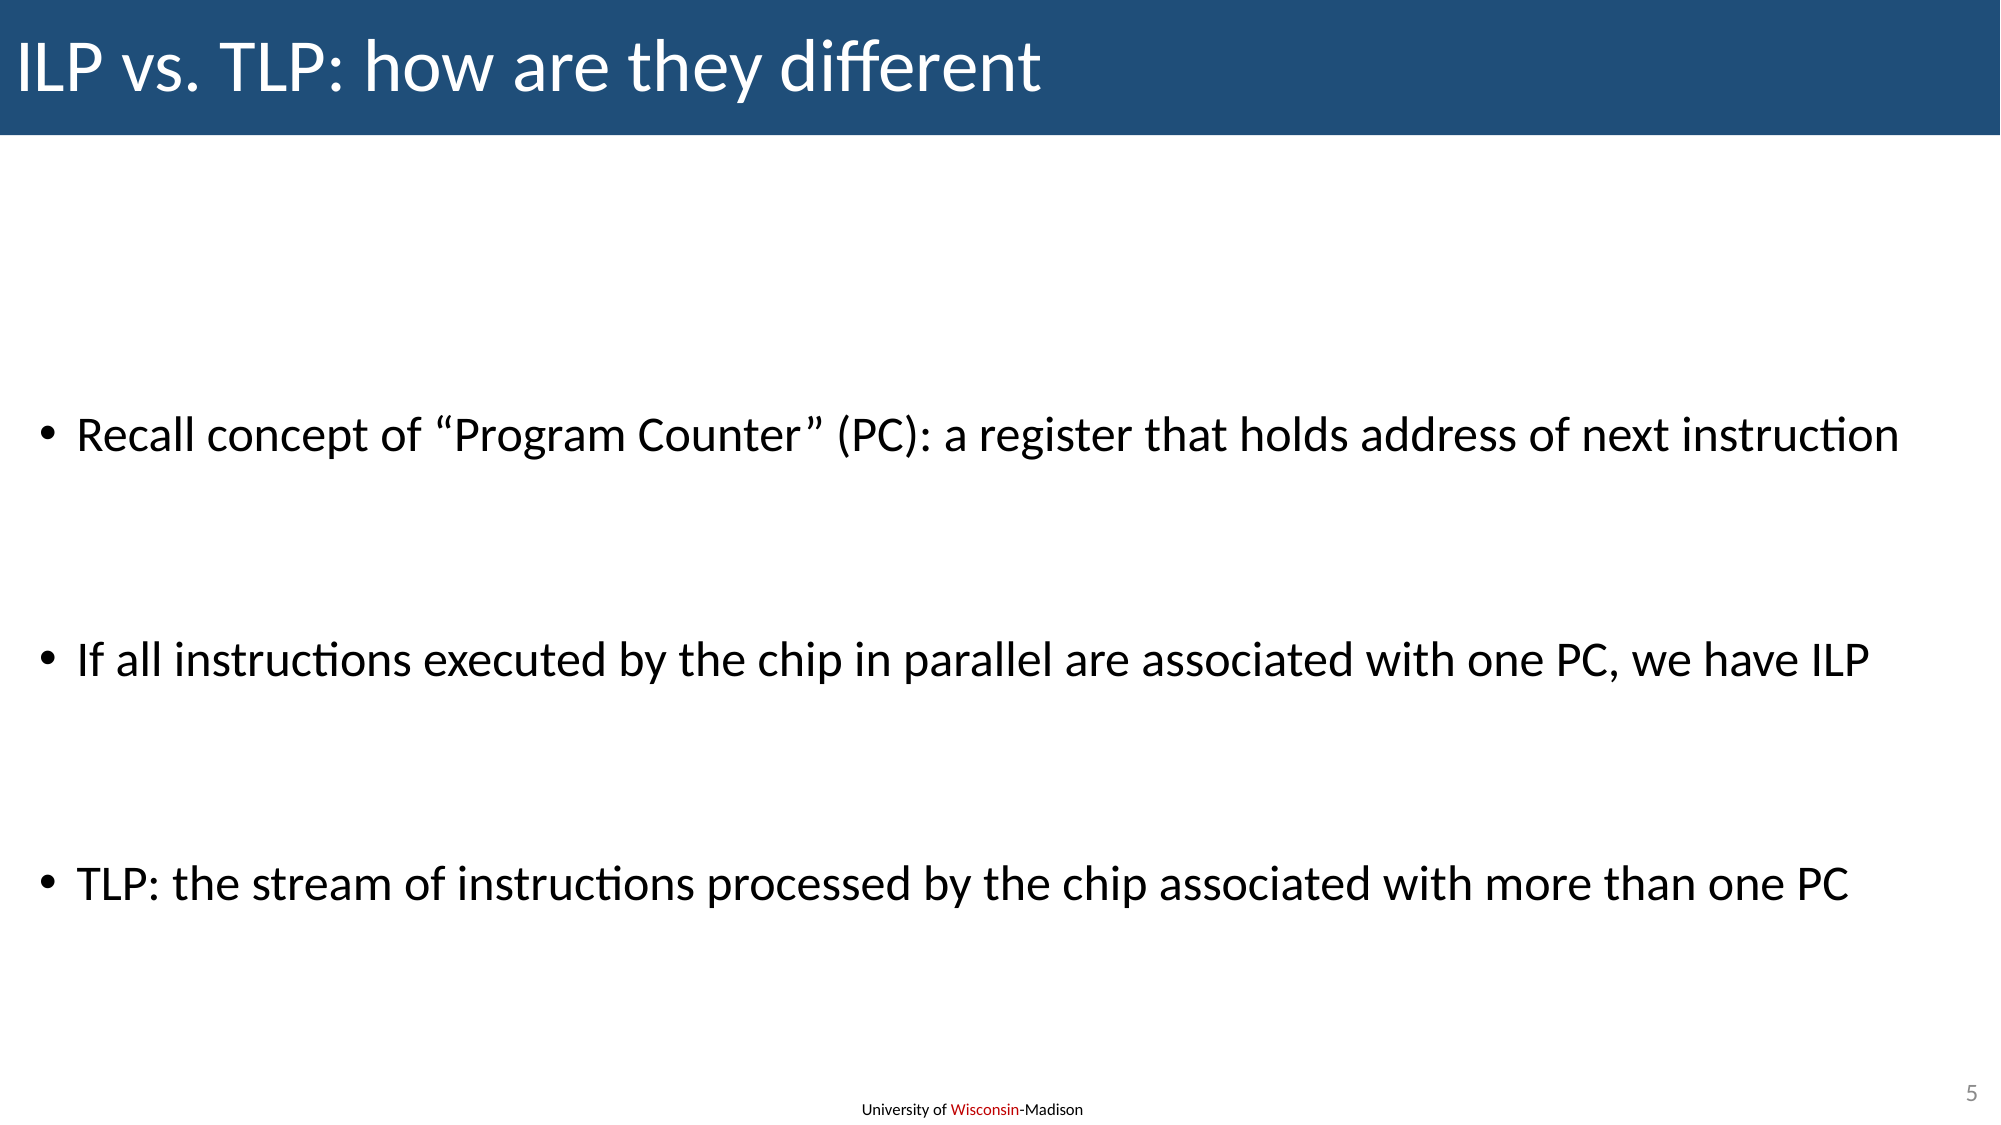

# ILP vs. TLP: how are they different

Recall concept of “Program Counter” (PC): a register that holds address of next instruction

If all instructions executed by the chip in parallel are associated with one PC, we have ILP

TLP: the stream of instructions processed by the chip associated with more than one PC

5